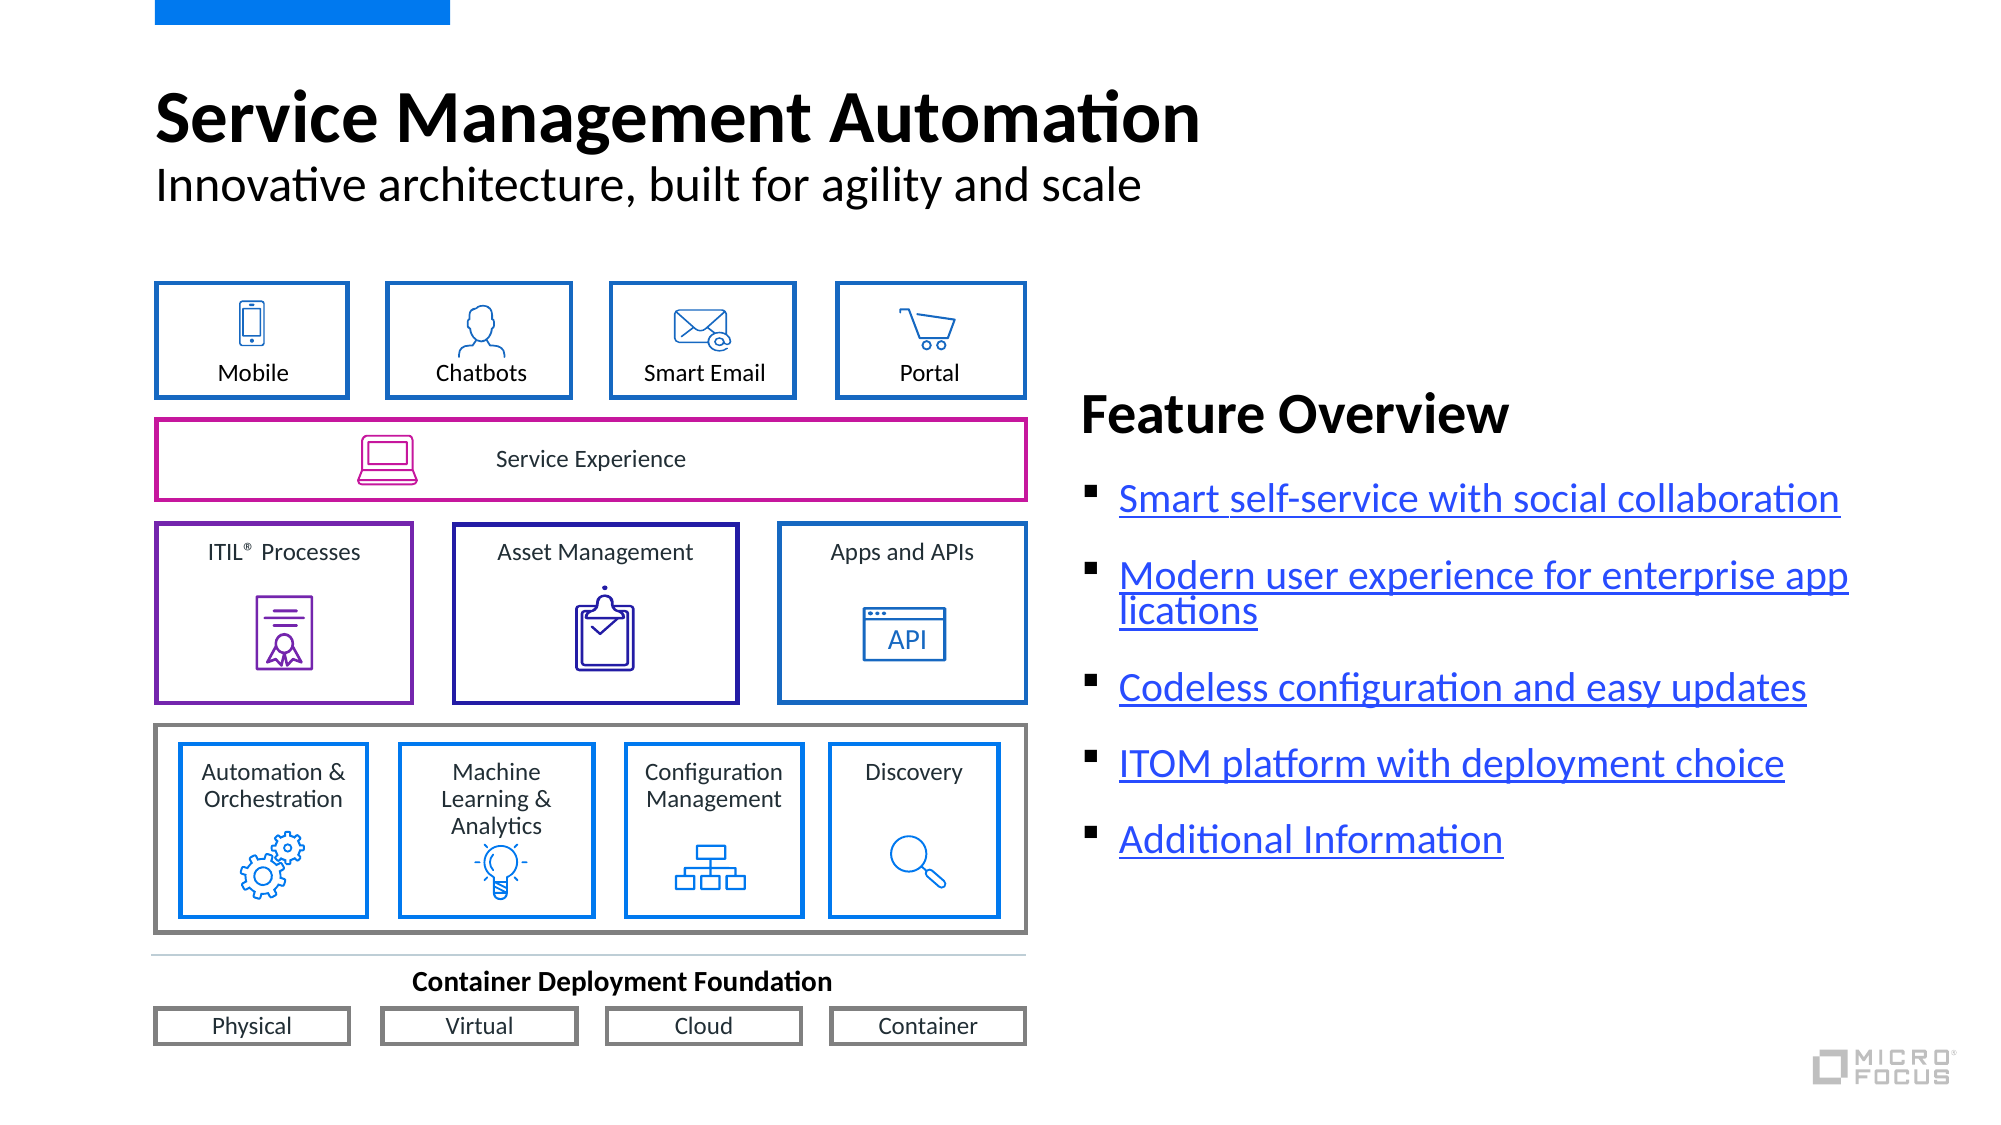

# Service Management Automation

Innovative architecture, built for agility and scale

Feature Overview
Smart self-service with social collaboration
Modern user experience for enterprise applications
Codeless configuration and easy updates
ITOM platform with deployment choice
Additional Information

Mobile
Chatbots
Smart Email
Portal
Service Experience

ITIL® Processes
Apps and APIs
Asset Management

API

Automation & Orchestration
Machine Learning & Analytics
Configuration Management
Discovery

Container Deployment Foundation
Physical
Container
Virtual
Cloud